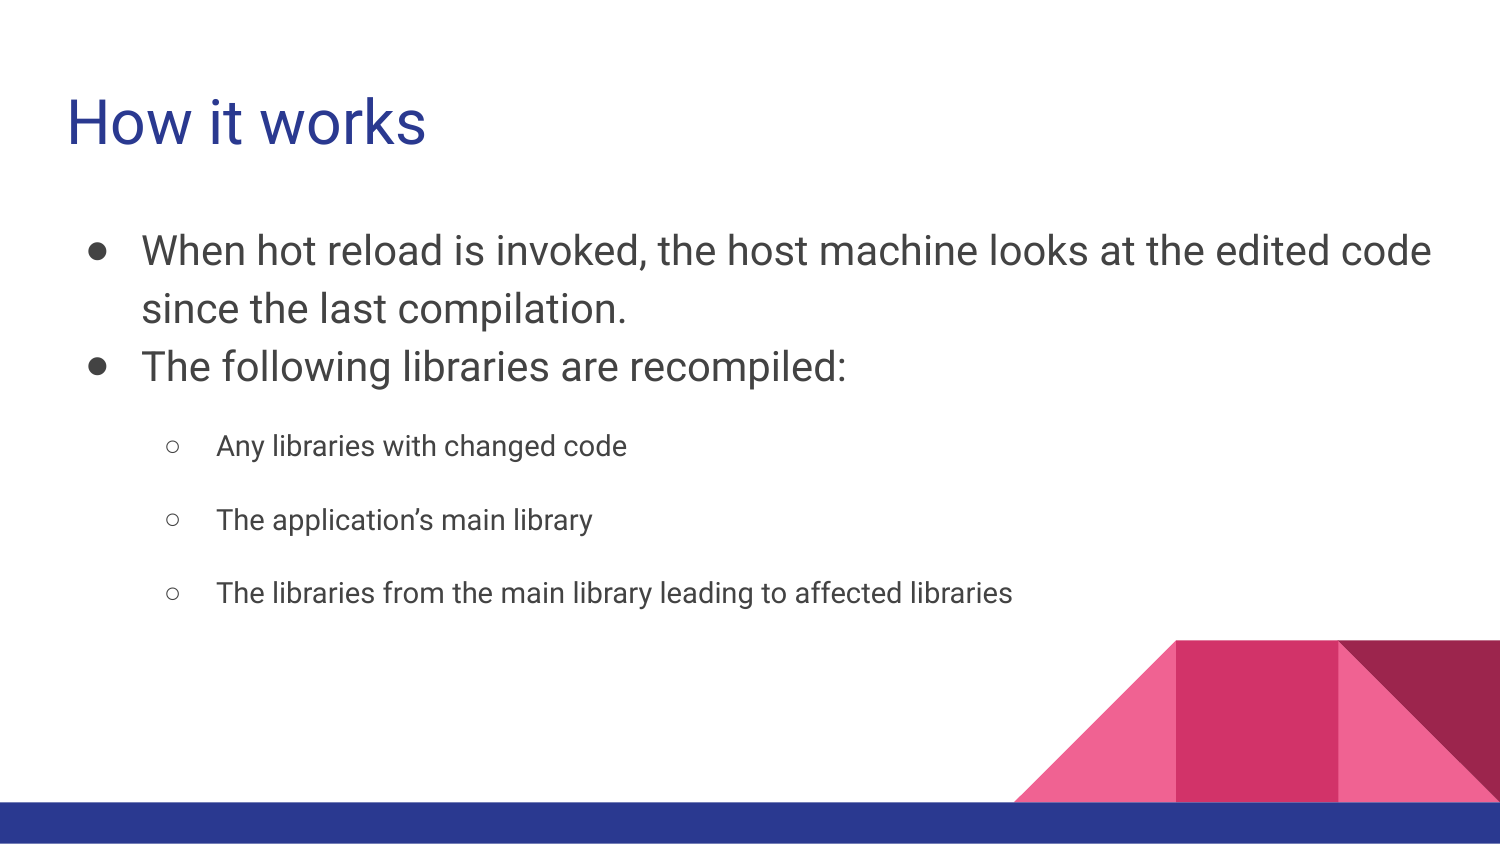

# How it works
When hot reload is invoked, the host machine looks at the edited code since the last compilation.
The following libraries are recompiled:
Any libraries with changed code
The application’s main library
The libraries from the main library leading to affected libraries